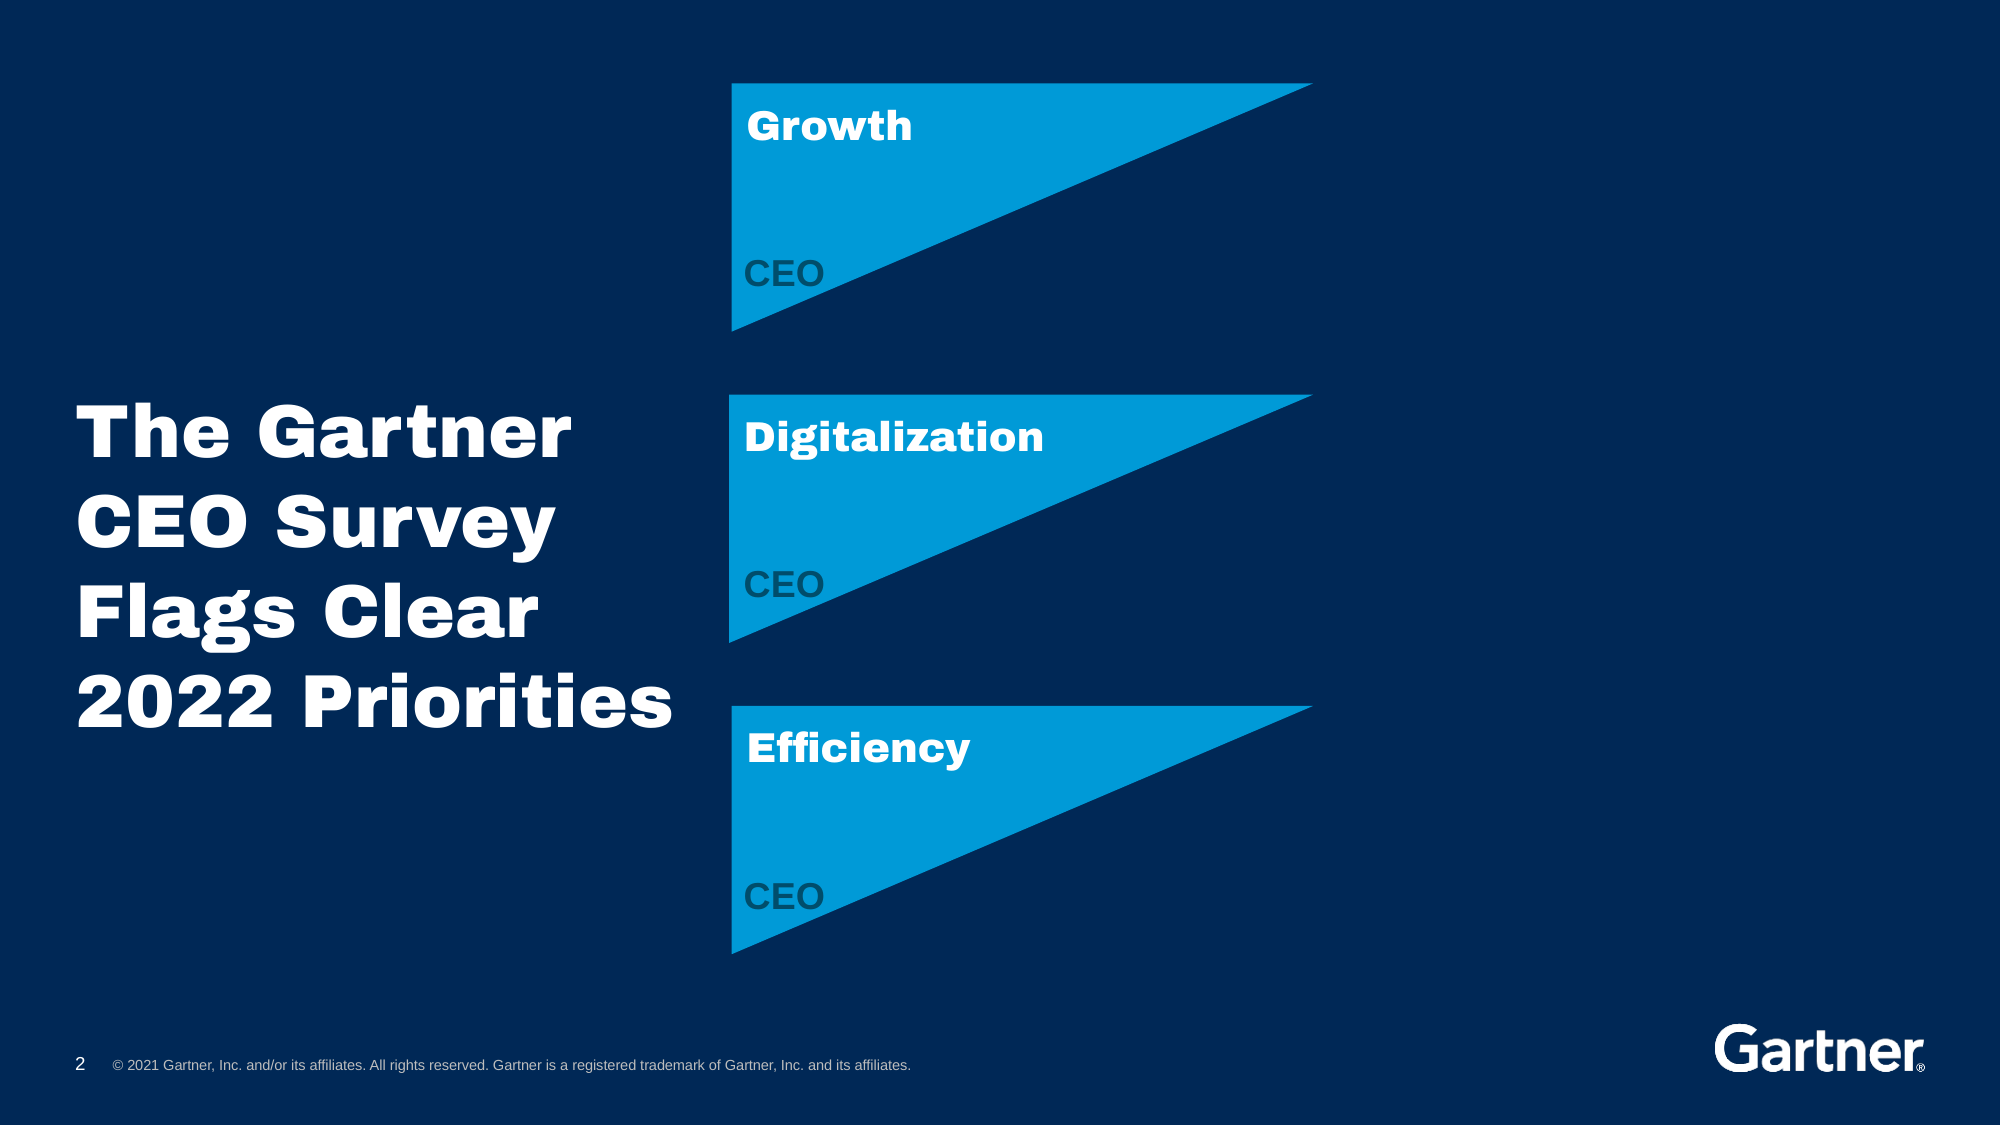

Growth

CEO
The Gartner CEO Survey Flags Clear 2022 Priorities
Digitalization

CEO
Efficiency

CEO